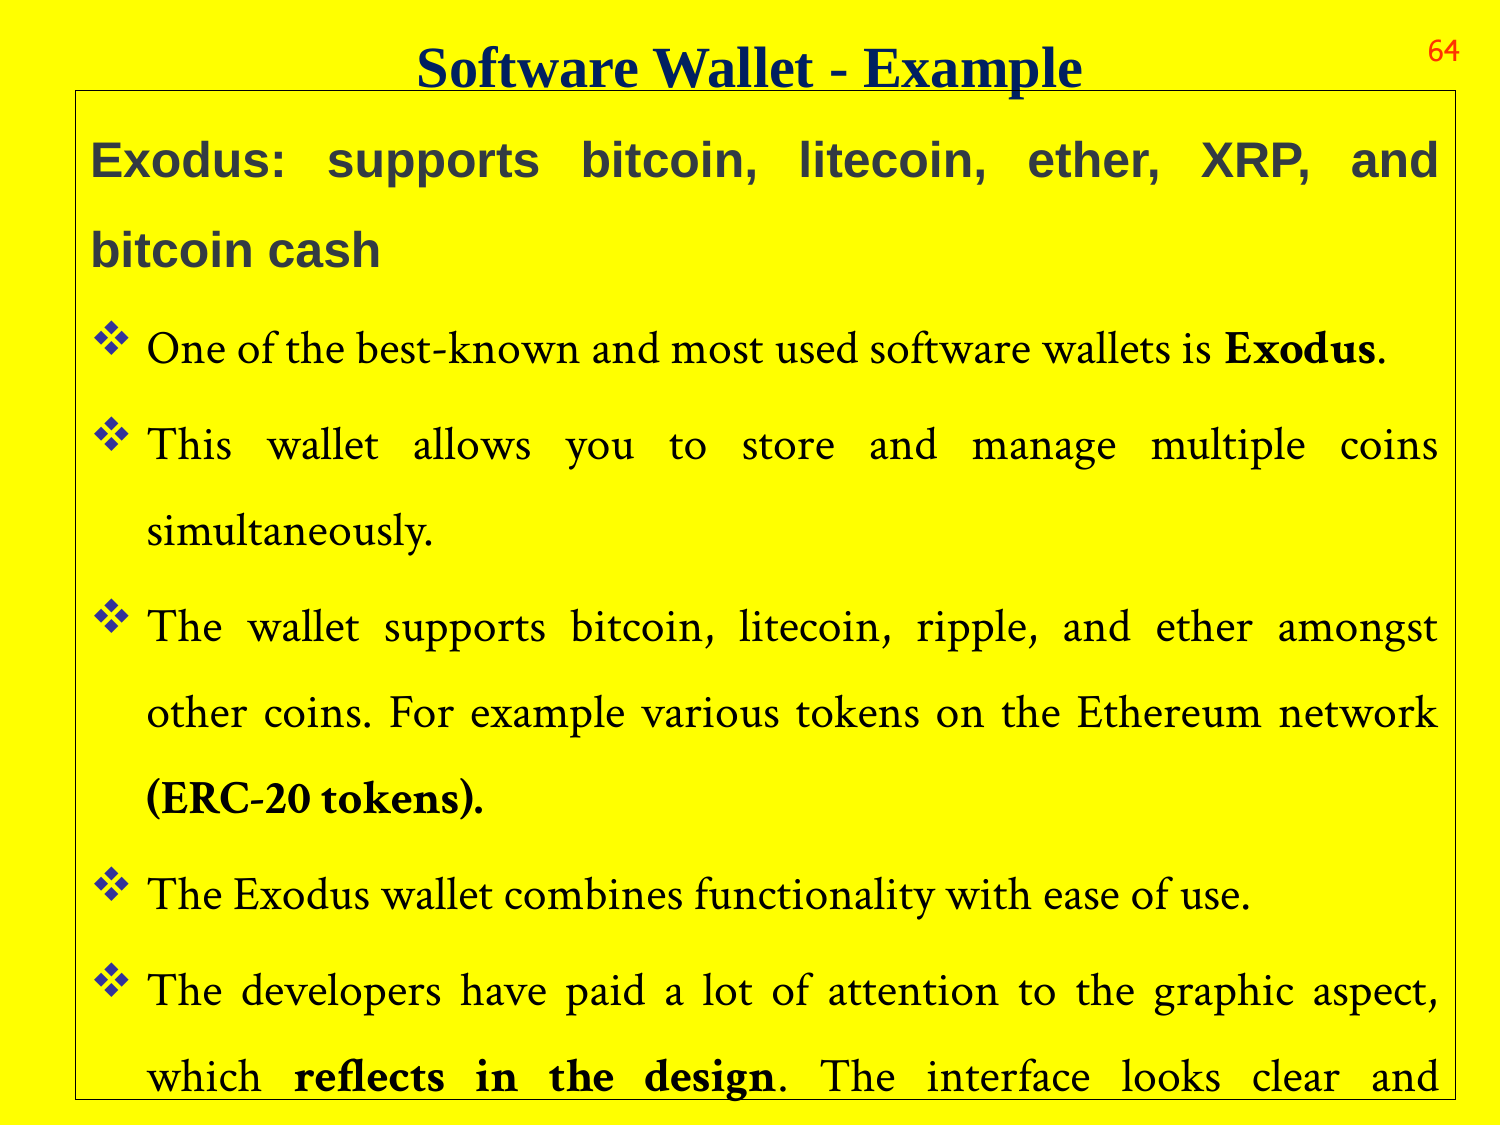

# Software Wallet - Example
64
Exodus: supports bitcoin, litecoin, ether, XRP, and bitcoin cash
One of the best-known and most used software wallets is Exodus.
This wallet allows you to store and manage multiple coins simultaneously.
The wallet supports bitcoin, litecoin, ripple, and ether amongst other coins. For example various tokens on the Ethereum network (ERC-20 tokens).
The Exodus wallet combines functionality with ease of use.
The developers have paid a lot of attention to the graphic aspect, which reflects in the design. The interface looks clear and structured. And you can download it free of charge.